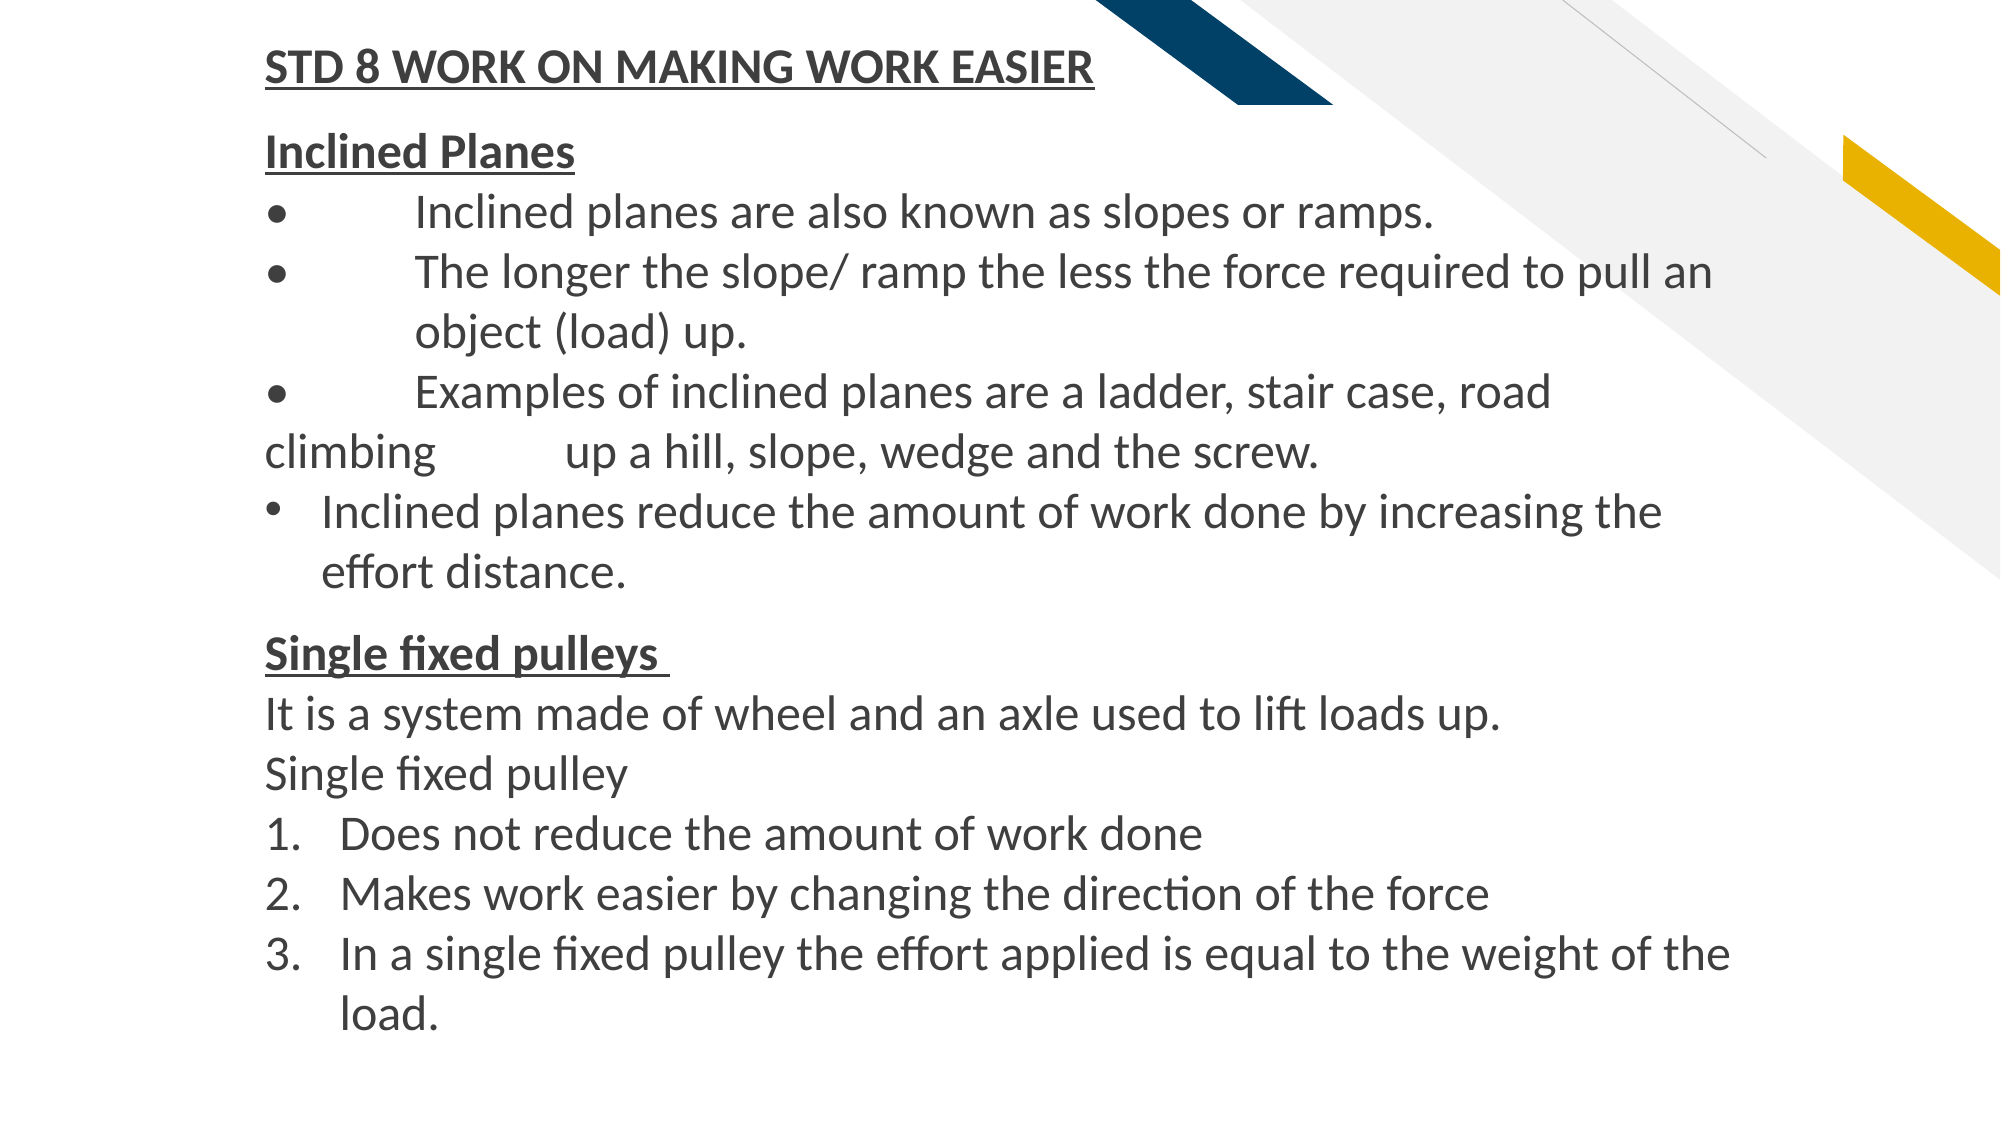

STD 8 WORK ON MAKING WORK EASIER

Inclined Planes
•	Inclined planes are also known as slopes or ramps.
•	The longer the slope/ ramp the less the force required to pull an 	object (load) up.
•	Examples of inclined planes are a ladder, stair case, road climbing 	up a hill, slope, wedge and the screw.
Inclined planes reduce the amount of work done by increasing the effort distance.

Single fixed pulleys
It is a system made of wheel and an axle used to lift loads up.
Single fixed pulley
Does not reduce the amount of work done
Makes work easier by changing the direction of the force
In a single fixed pulley the effort applied is equal to the weight of the load.